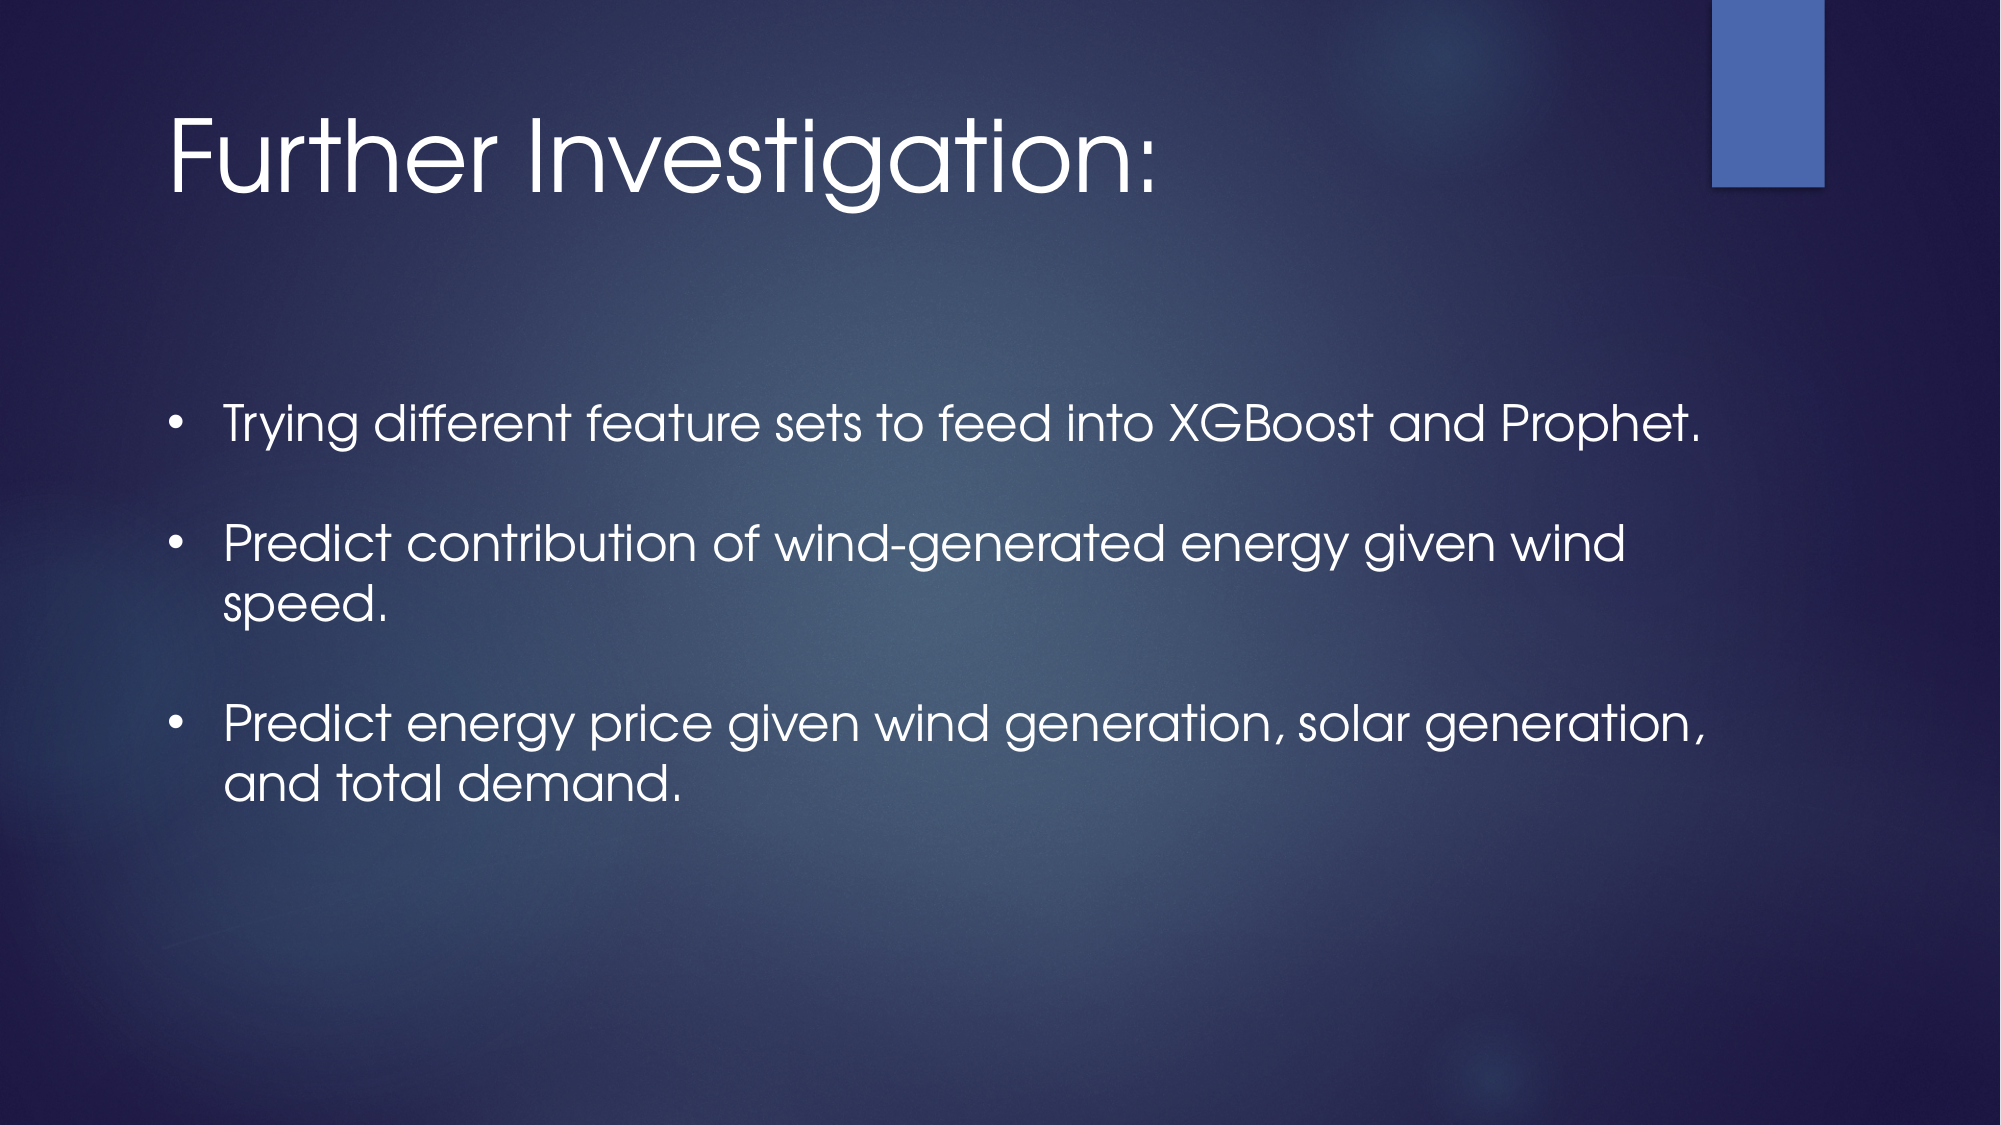

# Further Investigation:
Trying different feature sets to feed into XGBoost and Prophet.

Predict contribution of wind-generated energy given wind speed.

Predict energy price given wind generation, solar generation, and total demand.